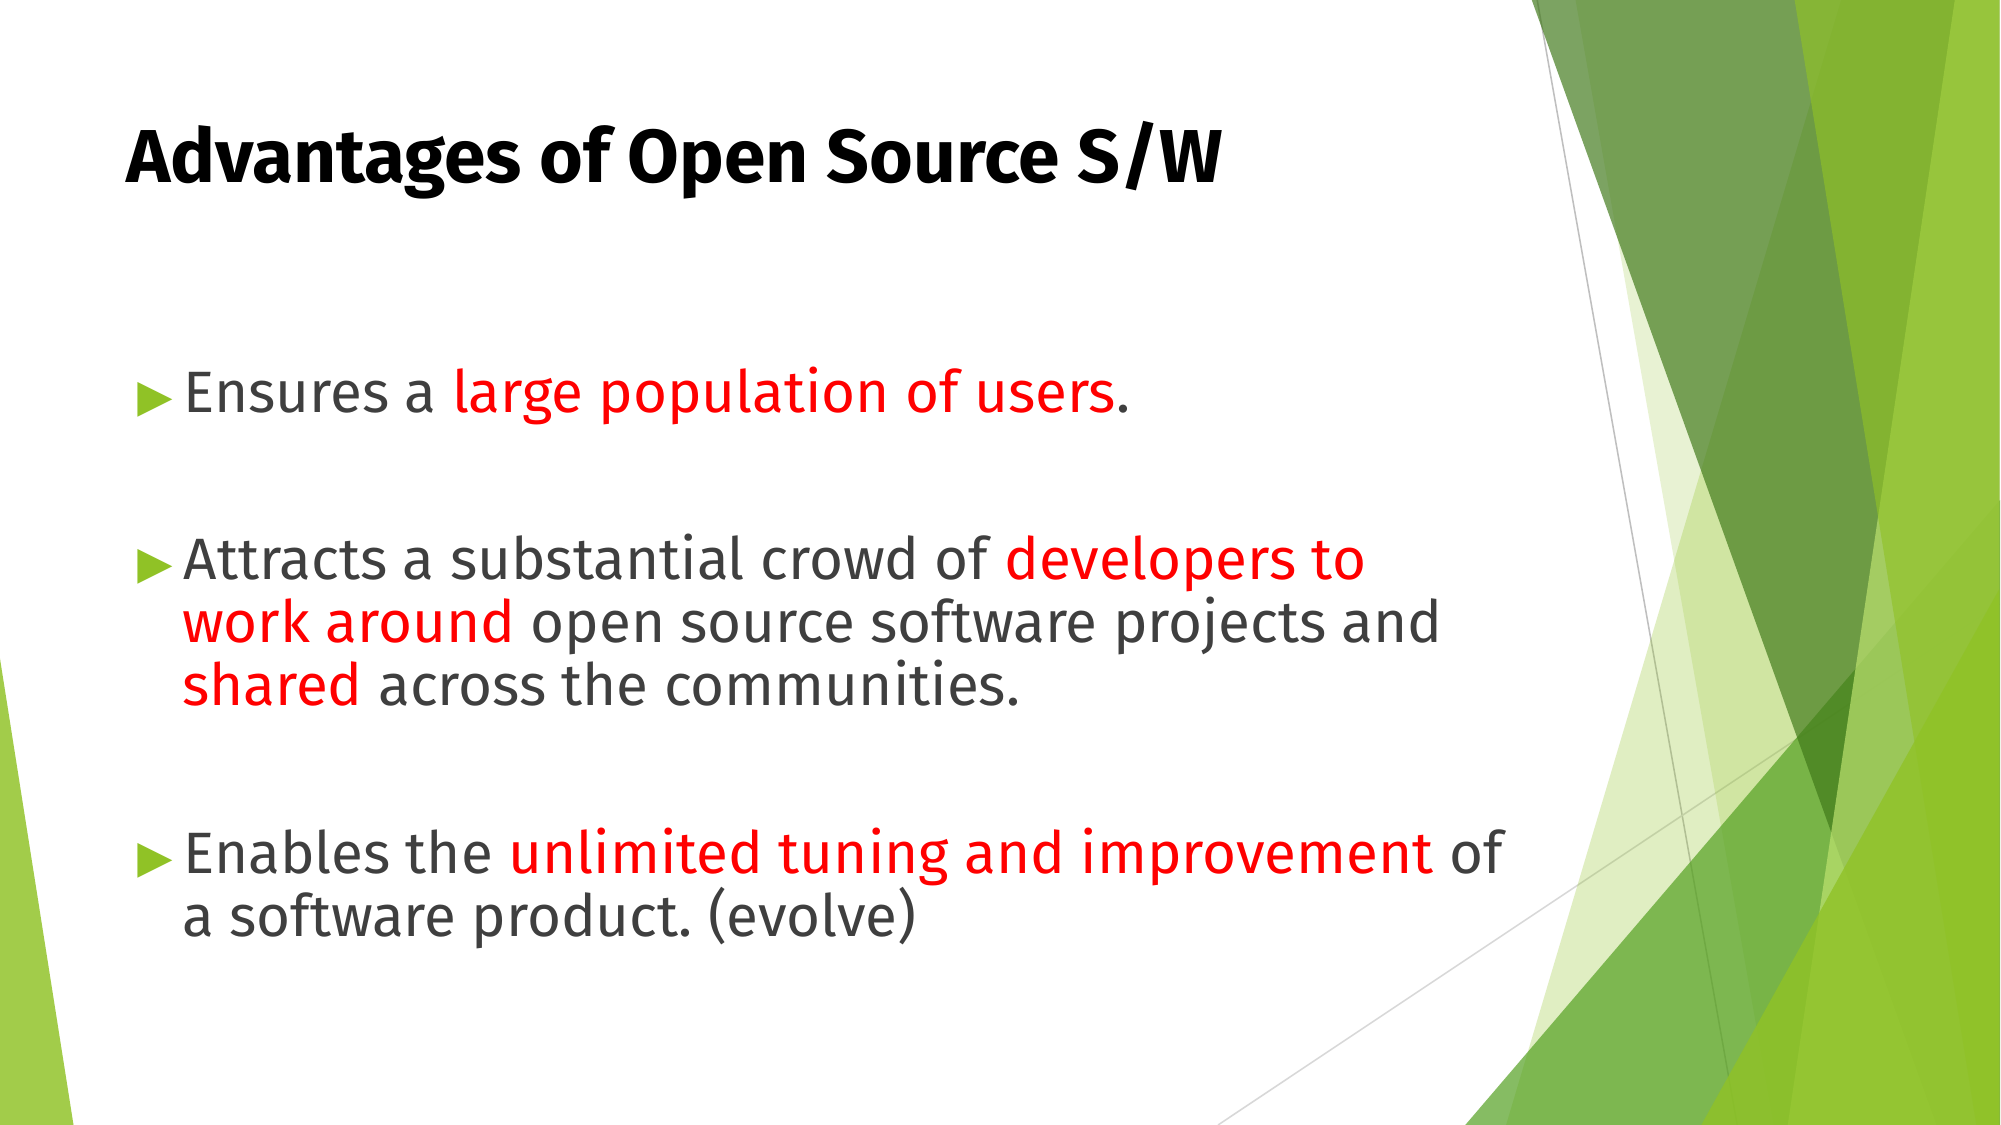

# Advantages of Open Source S/W
Ensures a large population of users.

Attracts a substantial crowd of developers to work around open source software projects and shared across the communities.

Enables the unlimited tuning and improvement of a software product. (evolve)